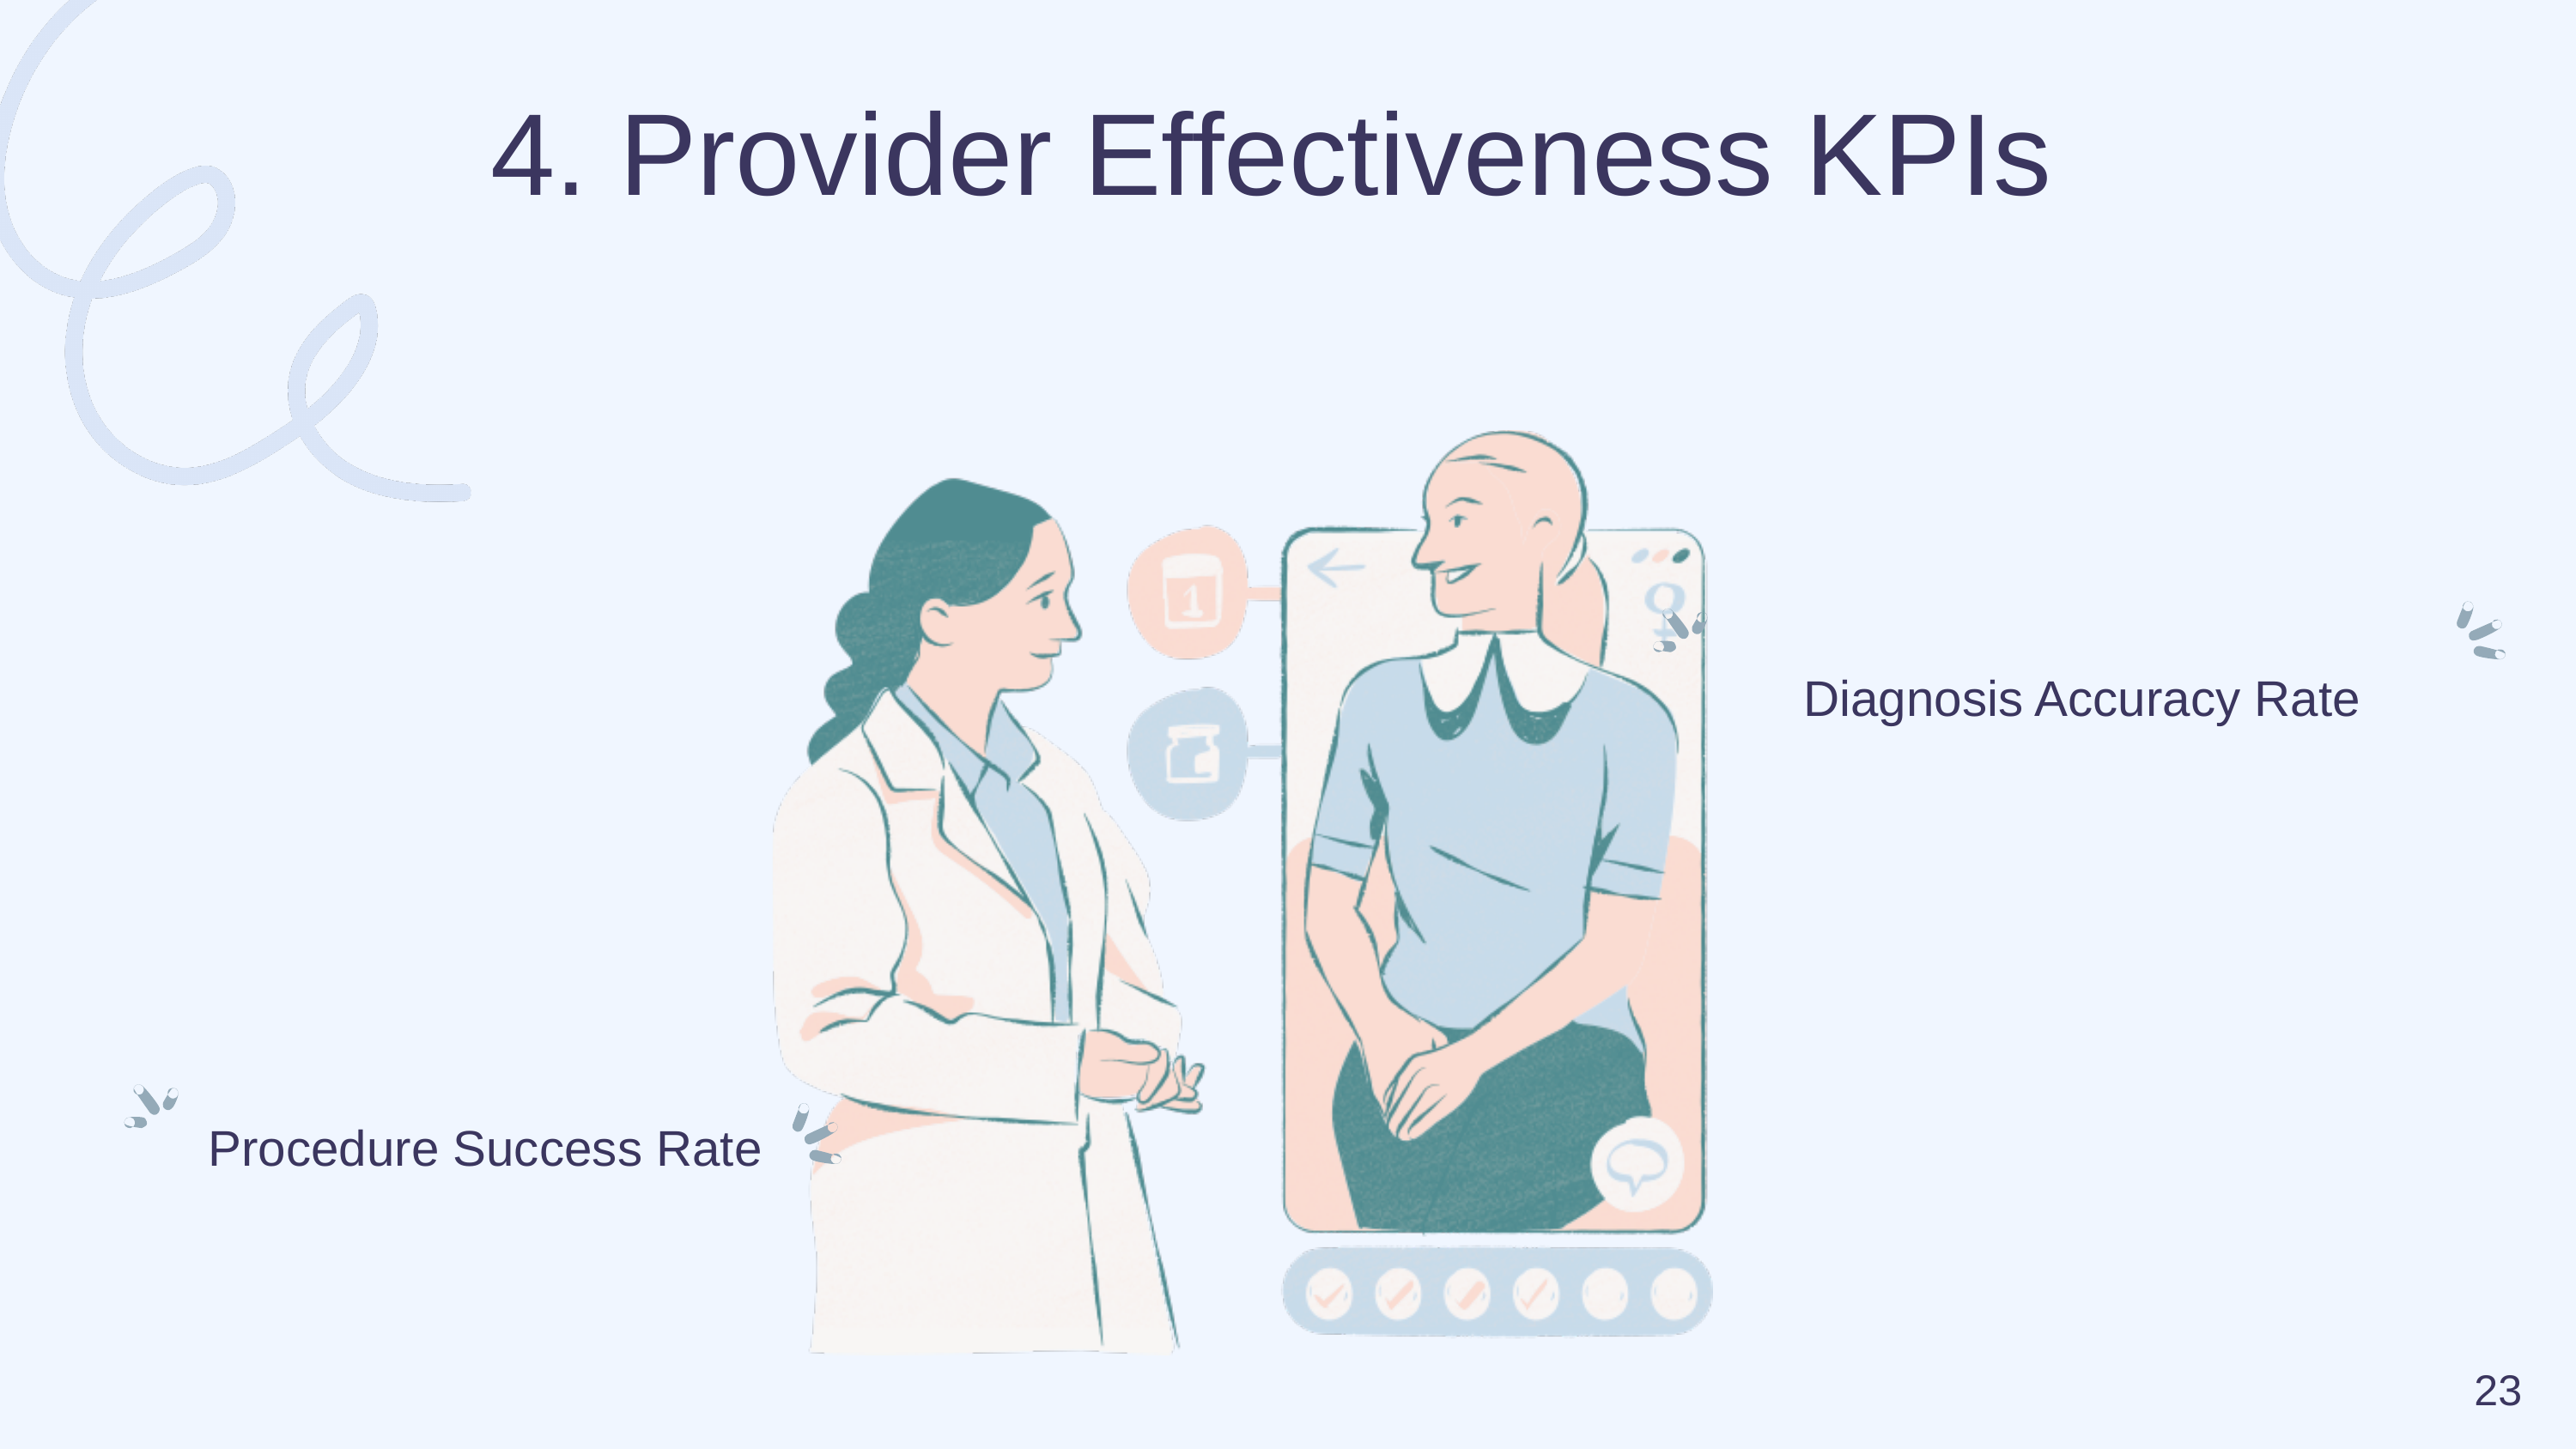

4. Provider Effectiveness KPIs

Diagnosis Accuracy Rate

Procedure Success Rate
23